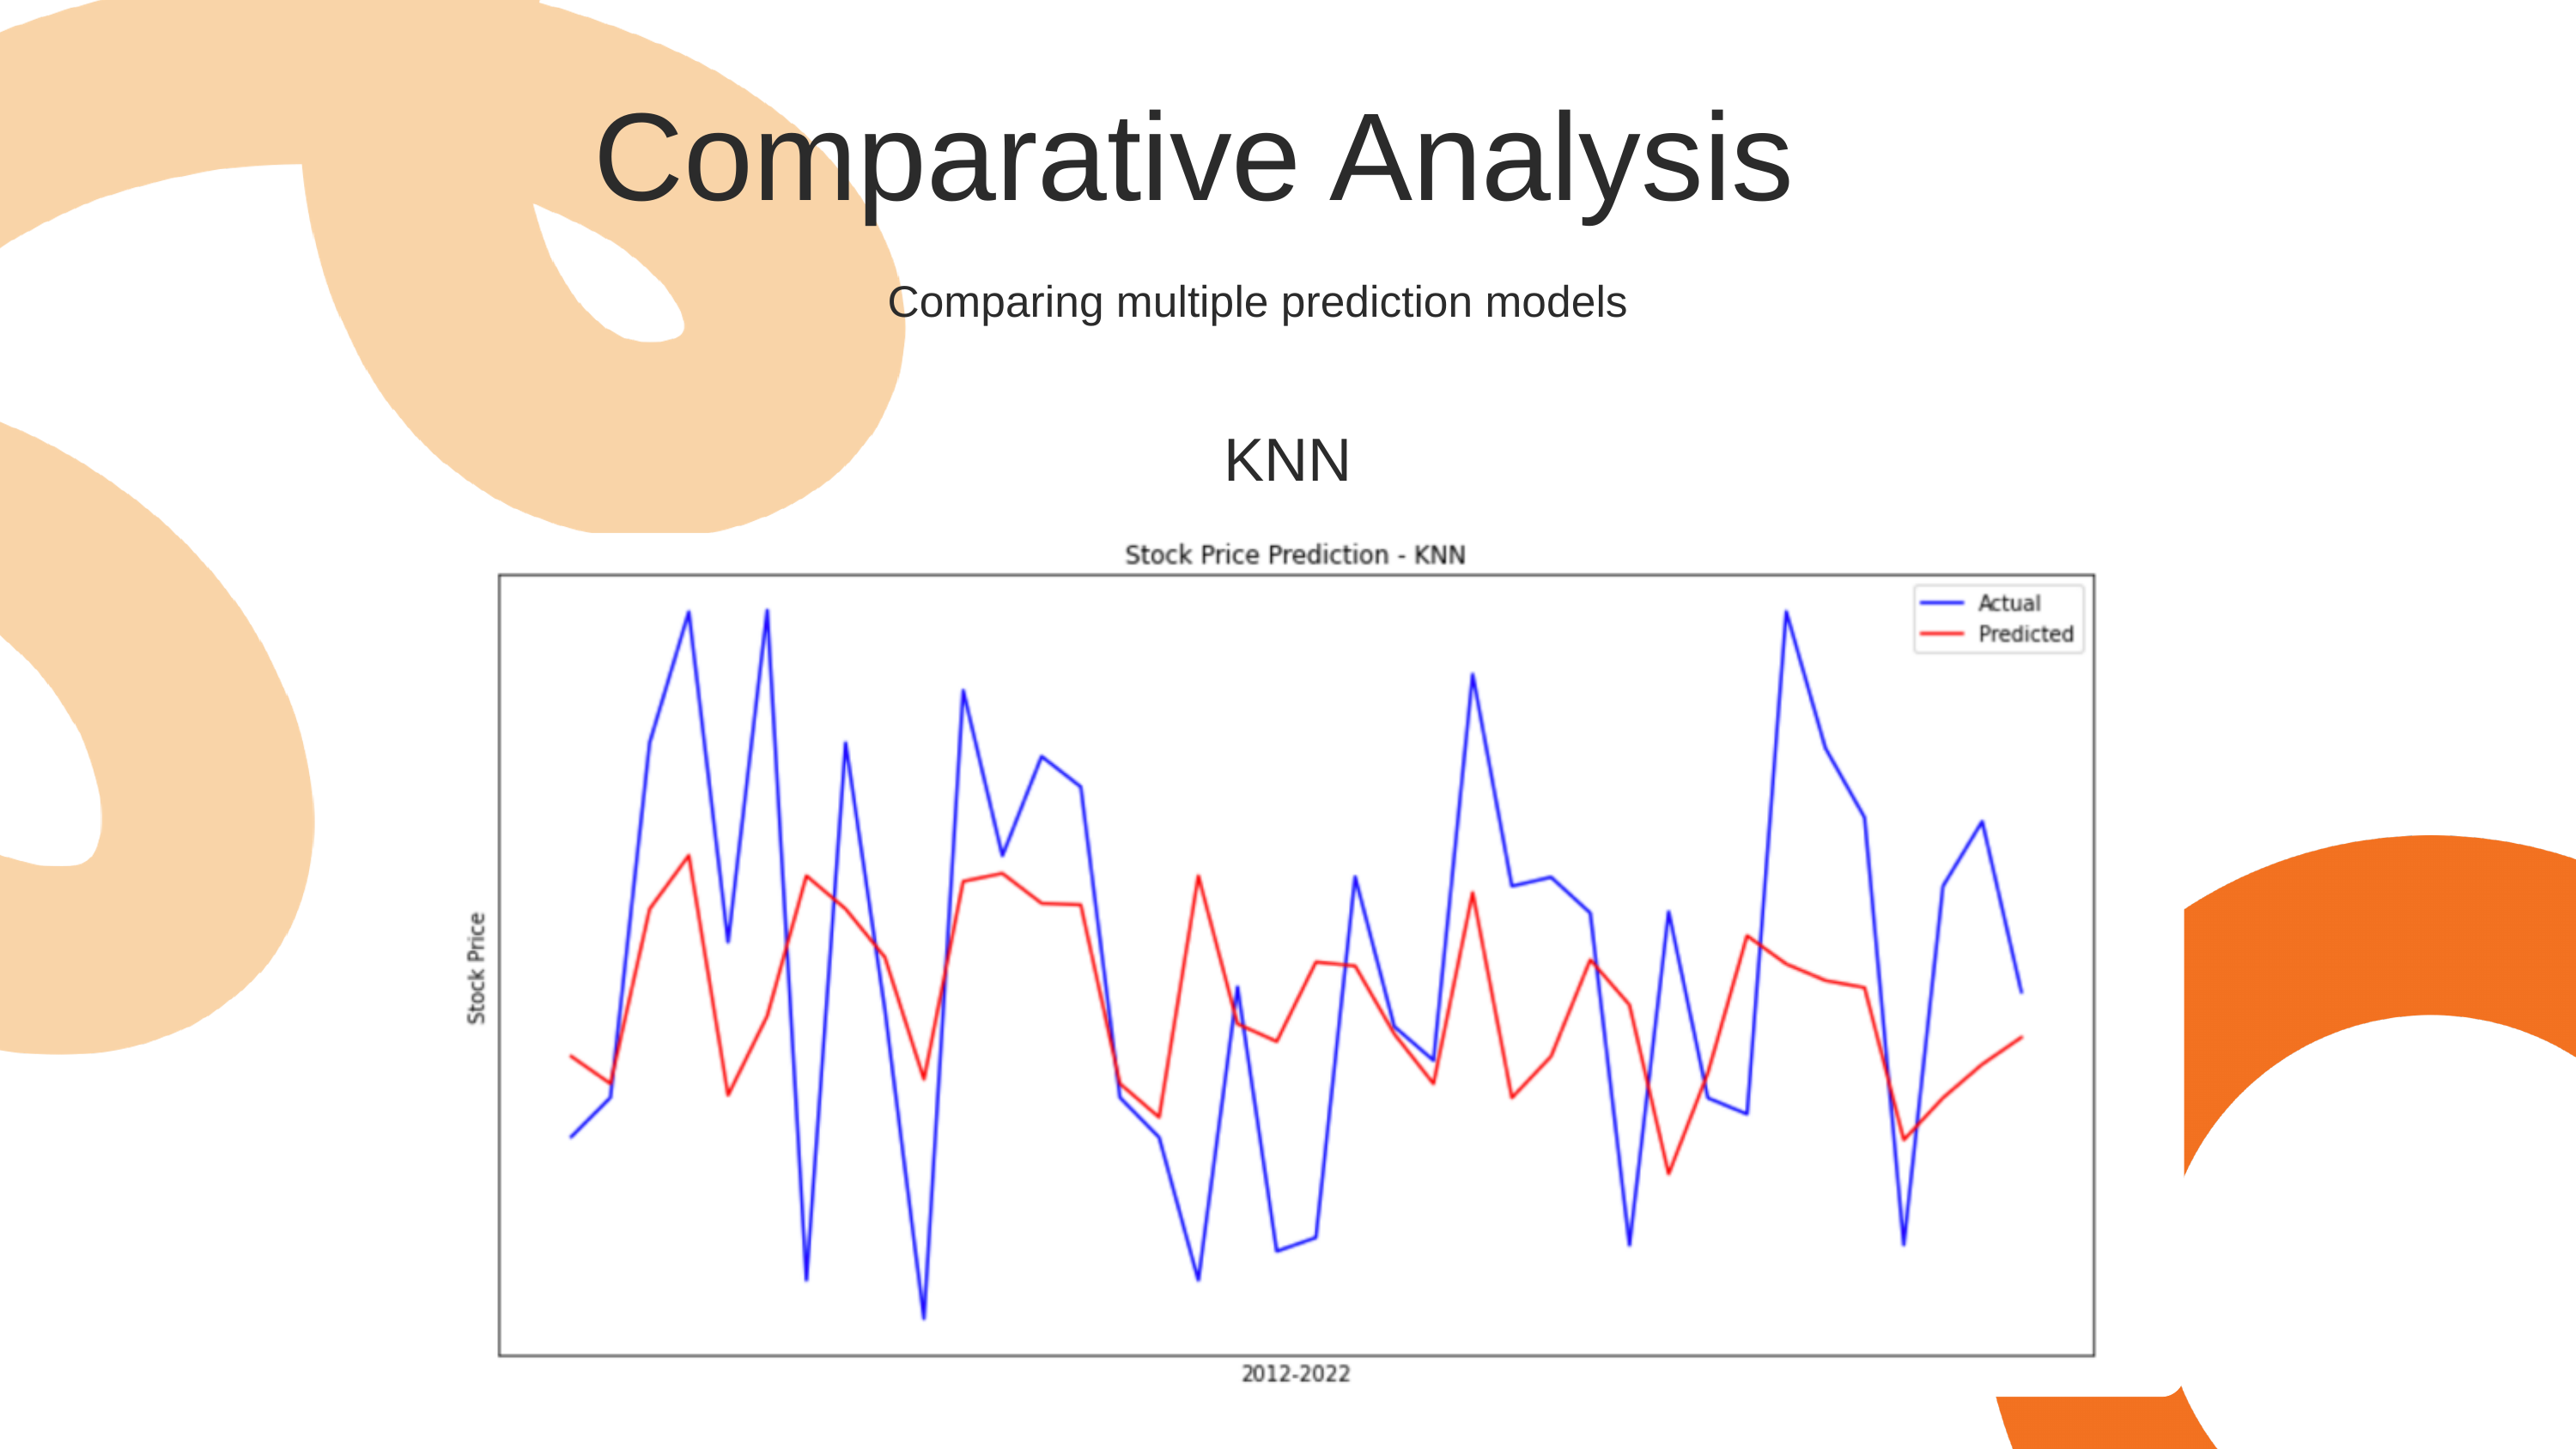

Comparative Analysis
Comparing multiple prediction models
KNN